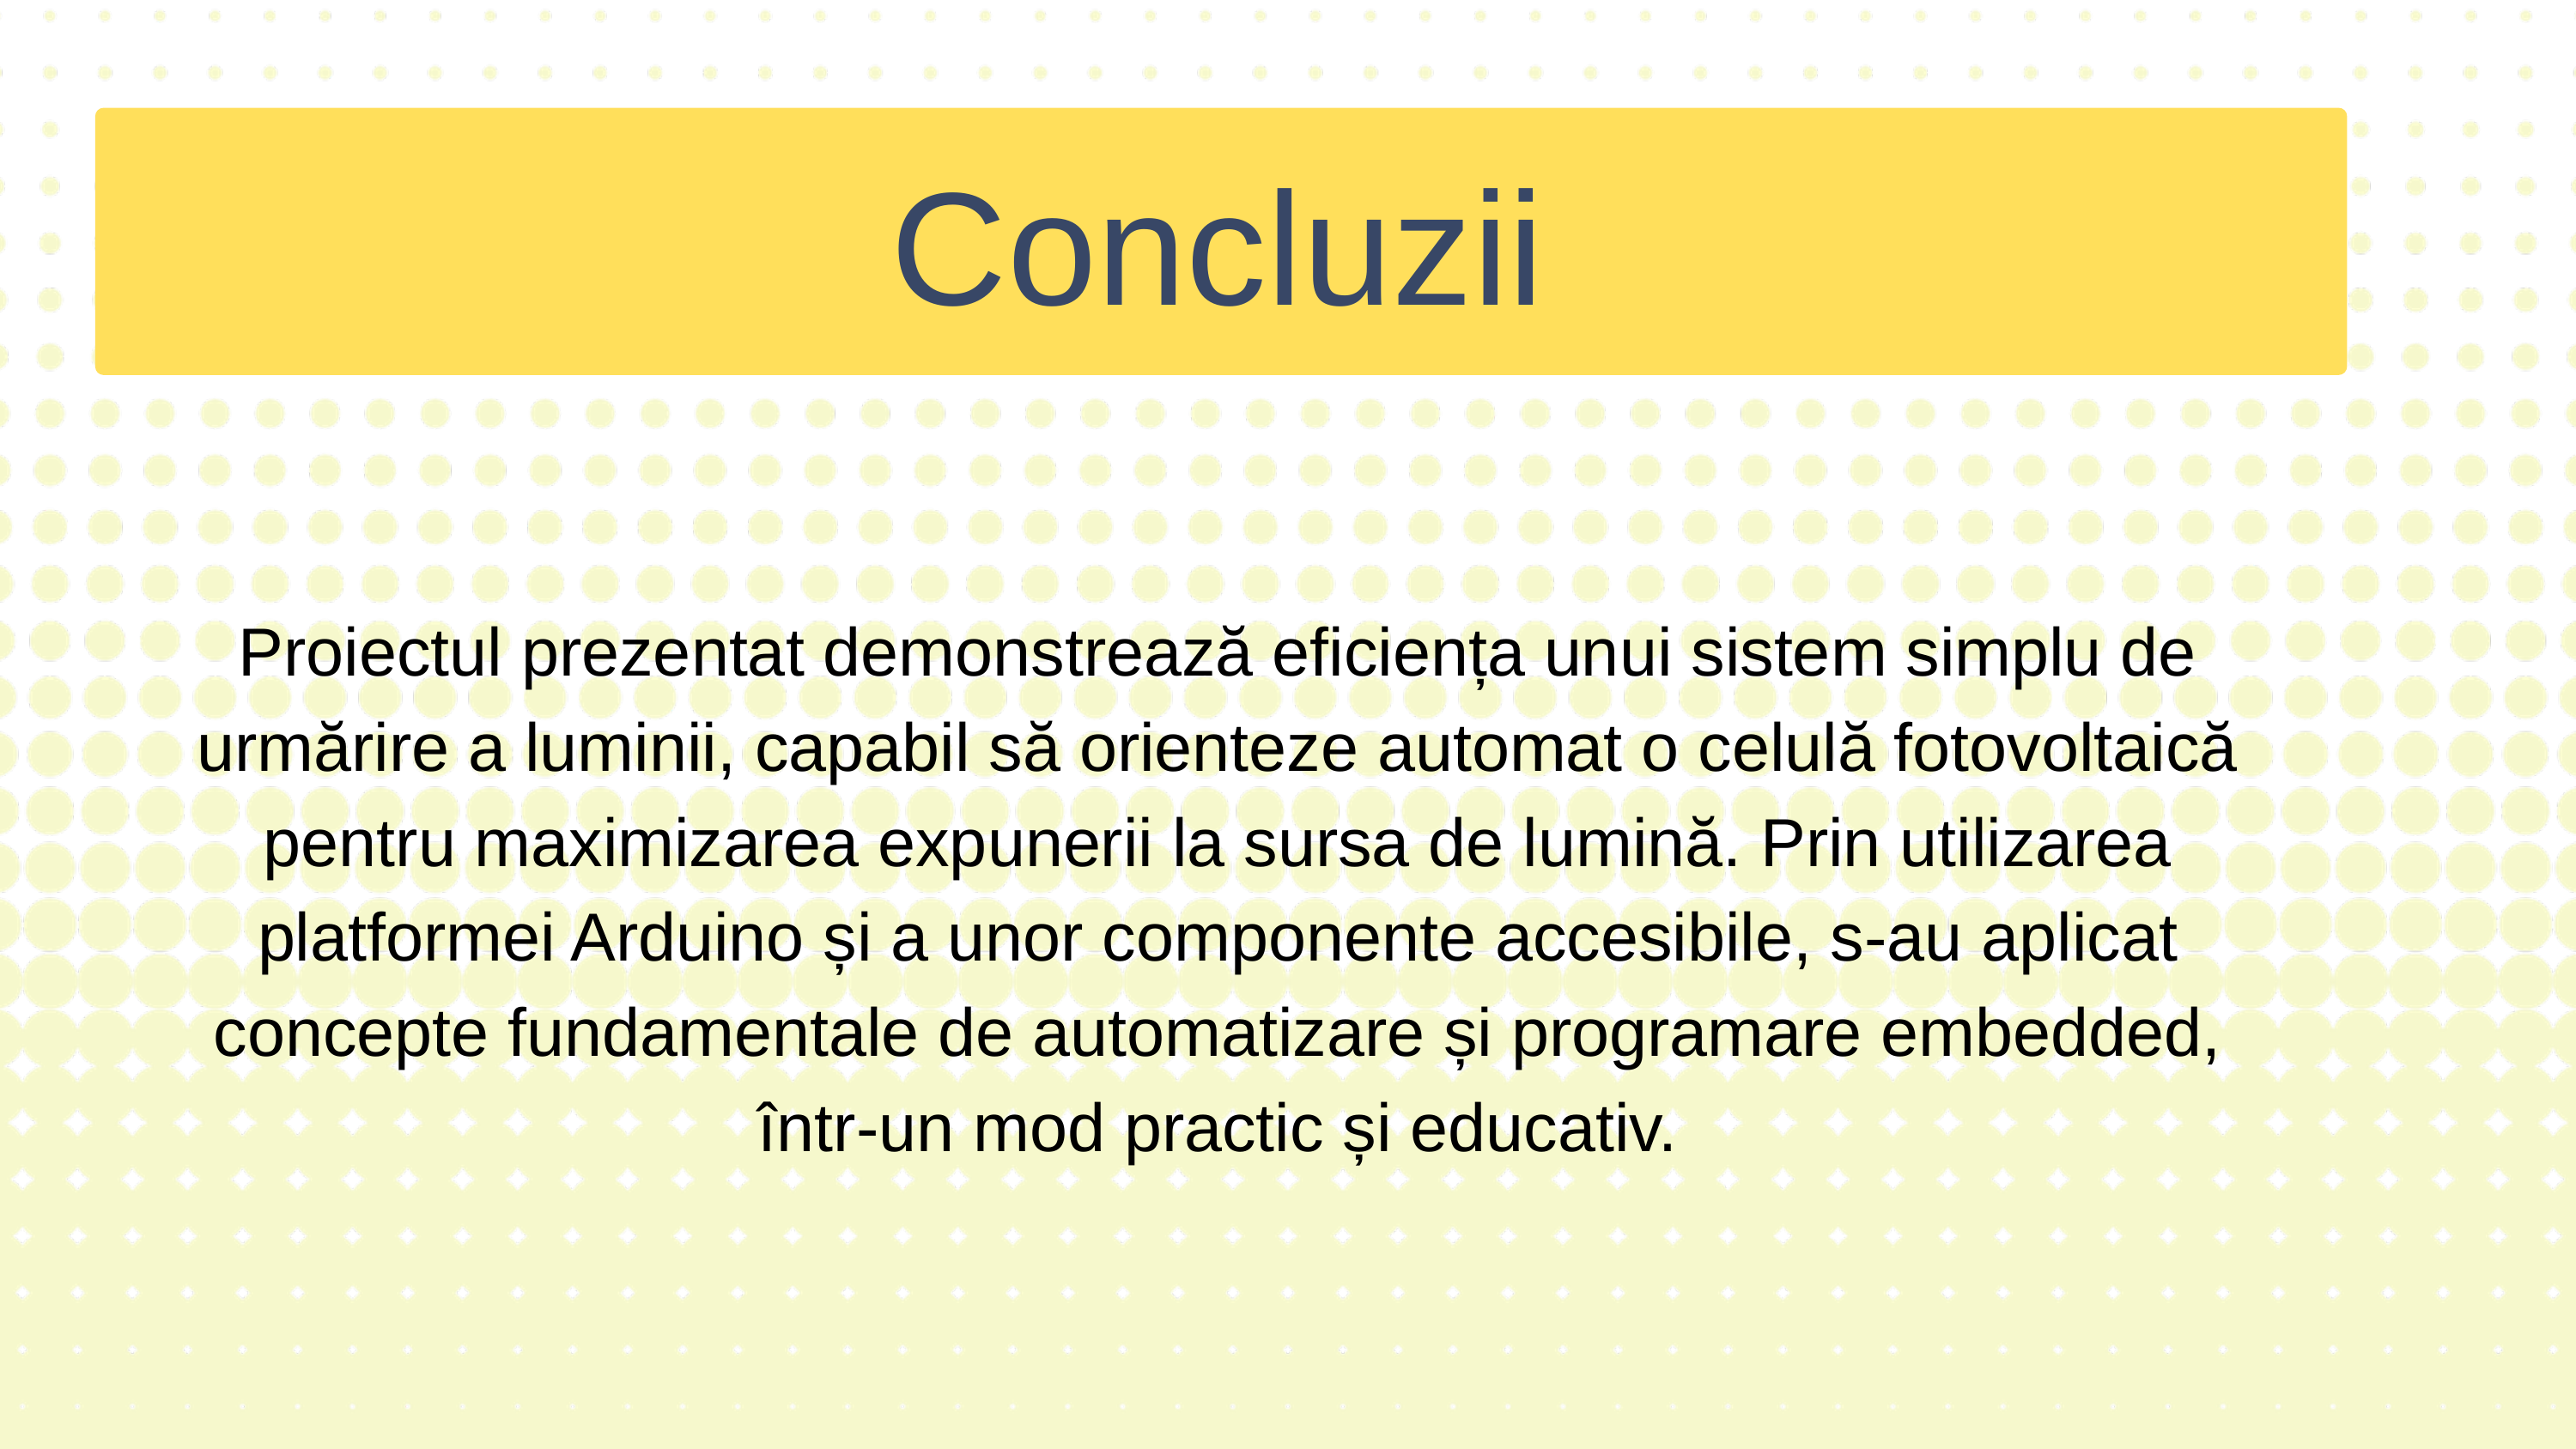

Concluzii
Proiectul prezentat demonstrează eficiența unui sistem simplu de urmărire a luminii, capabil să orienteze automat o celulă fotovoltaică pentru maximizarea expunerii la sursa de lumină. Prin utilizarea platformei Arduino și a unor componente accesibile, s-au aplicat concepte fundamentale de automatizare și programare embedded, într-un mod practic și educativ.